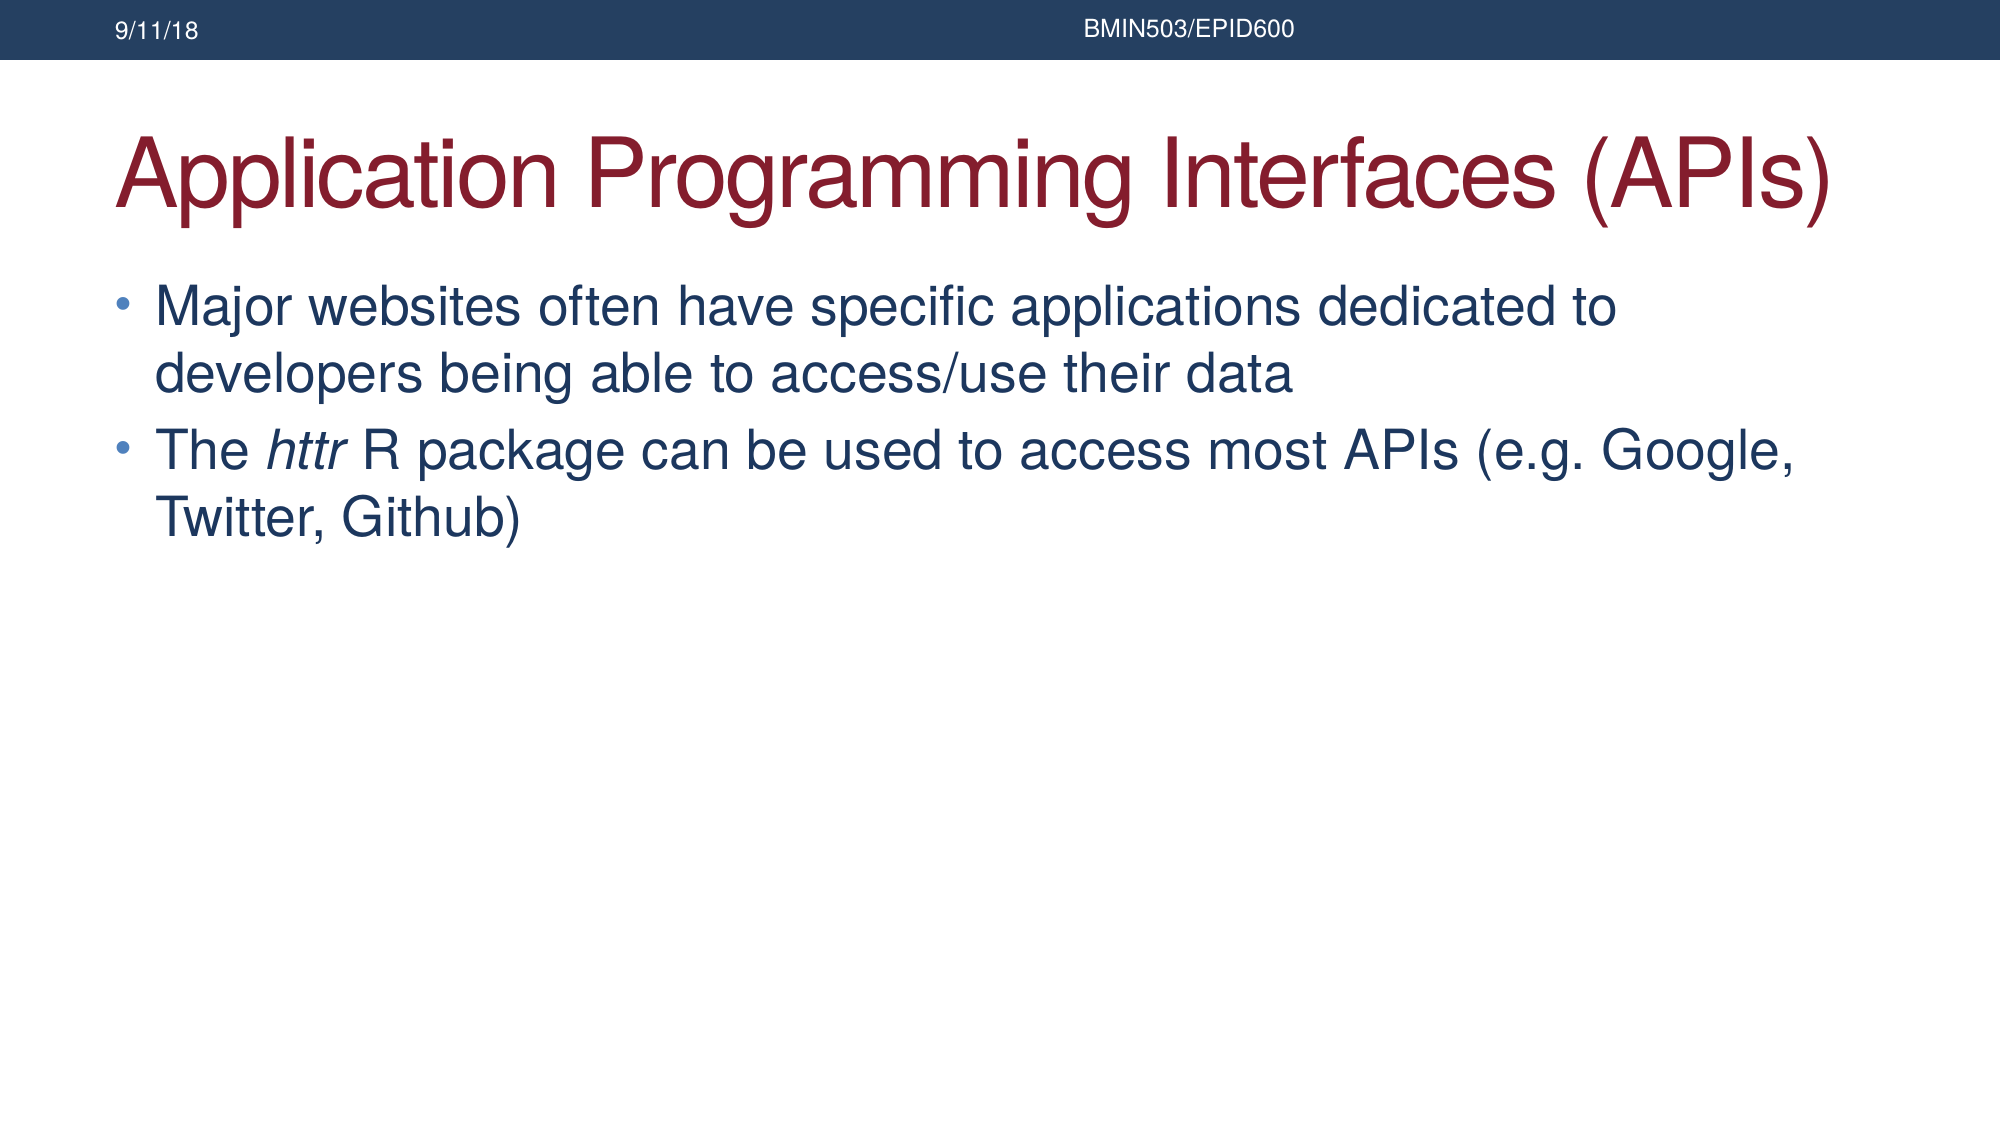

9/11/18
BMIN503/EPID600
# Application Programming Interfaces (APIs)
Major websites often have specific applications dedicated to developers being able to access/use their data
The httr R package can be used to access most APIs (e.g. Google, Twitter, Github)